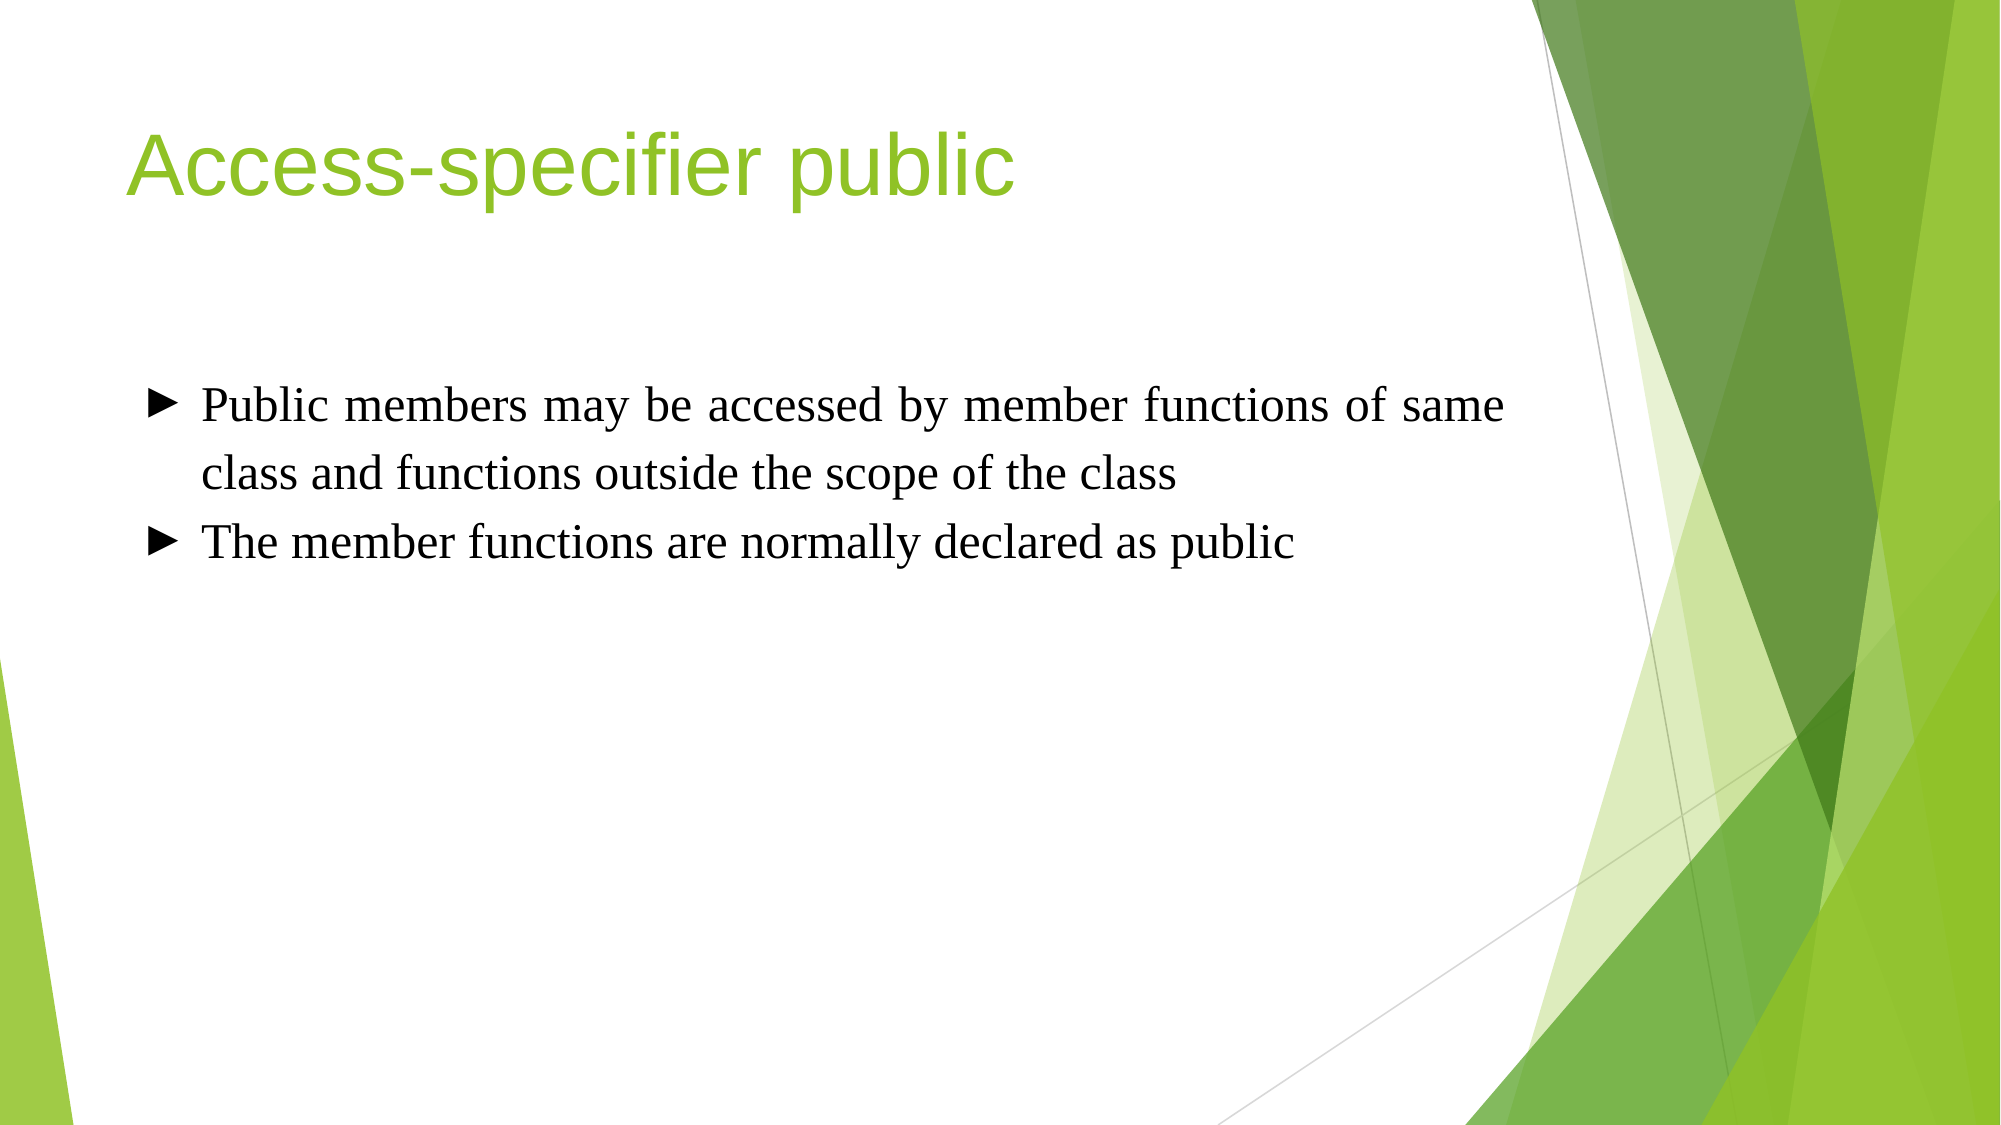

# Access-specifier public
Public members may be accessed by member functions of same class and functions outside the scope of the class
The member functions are normally declared as public